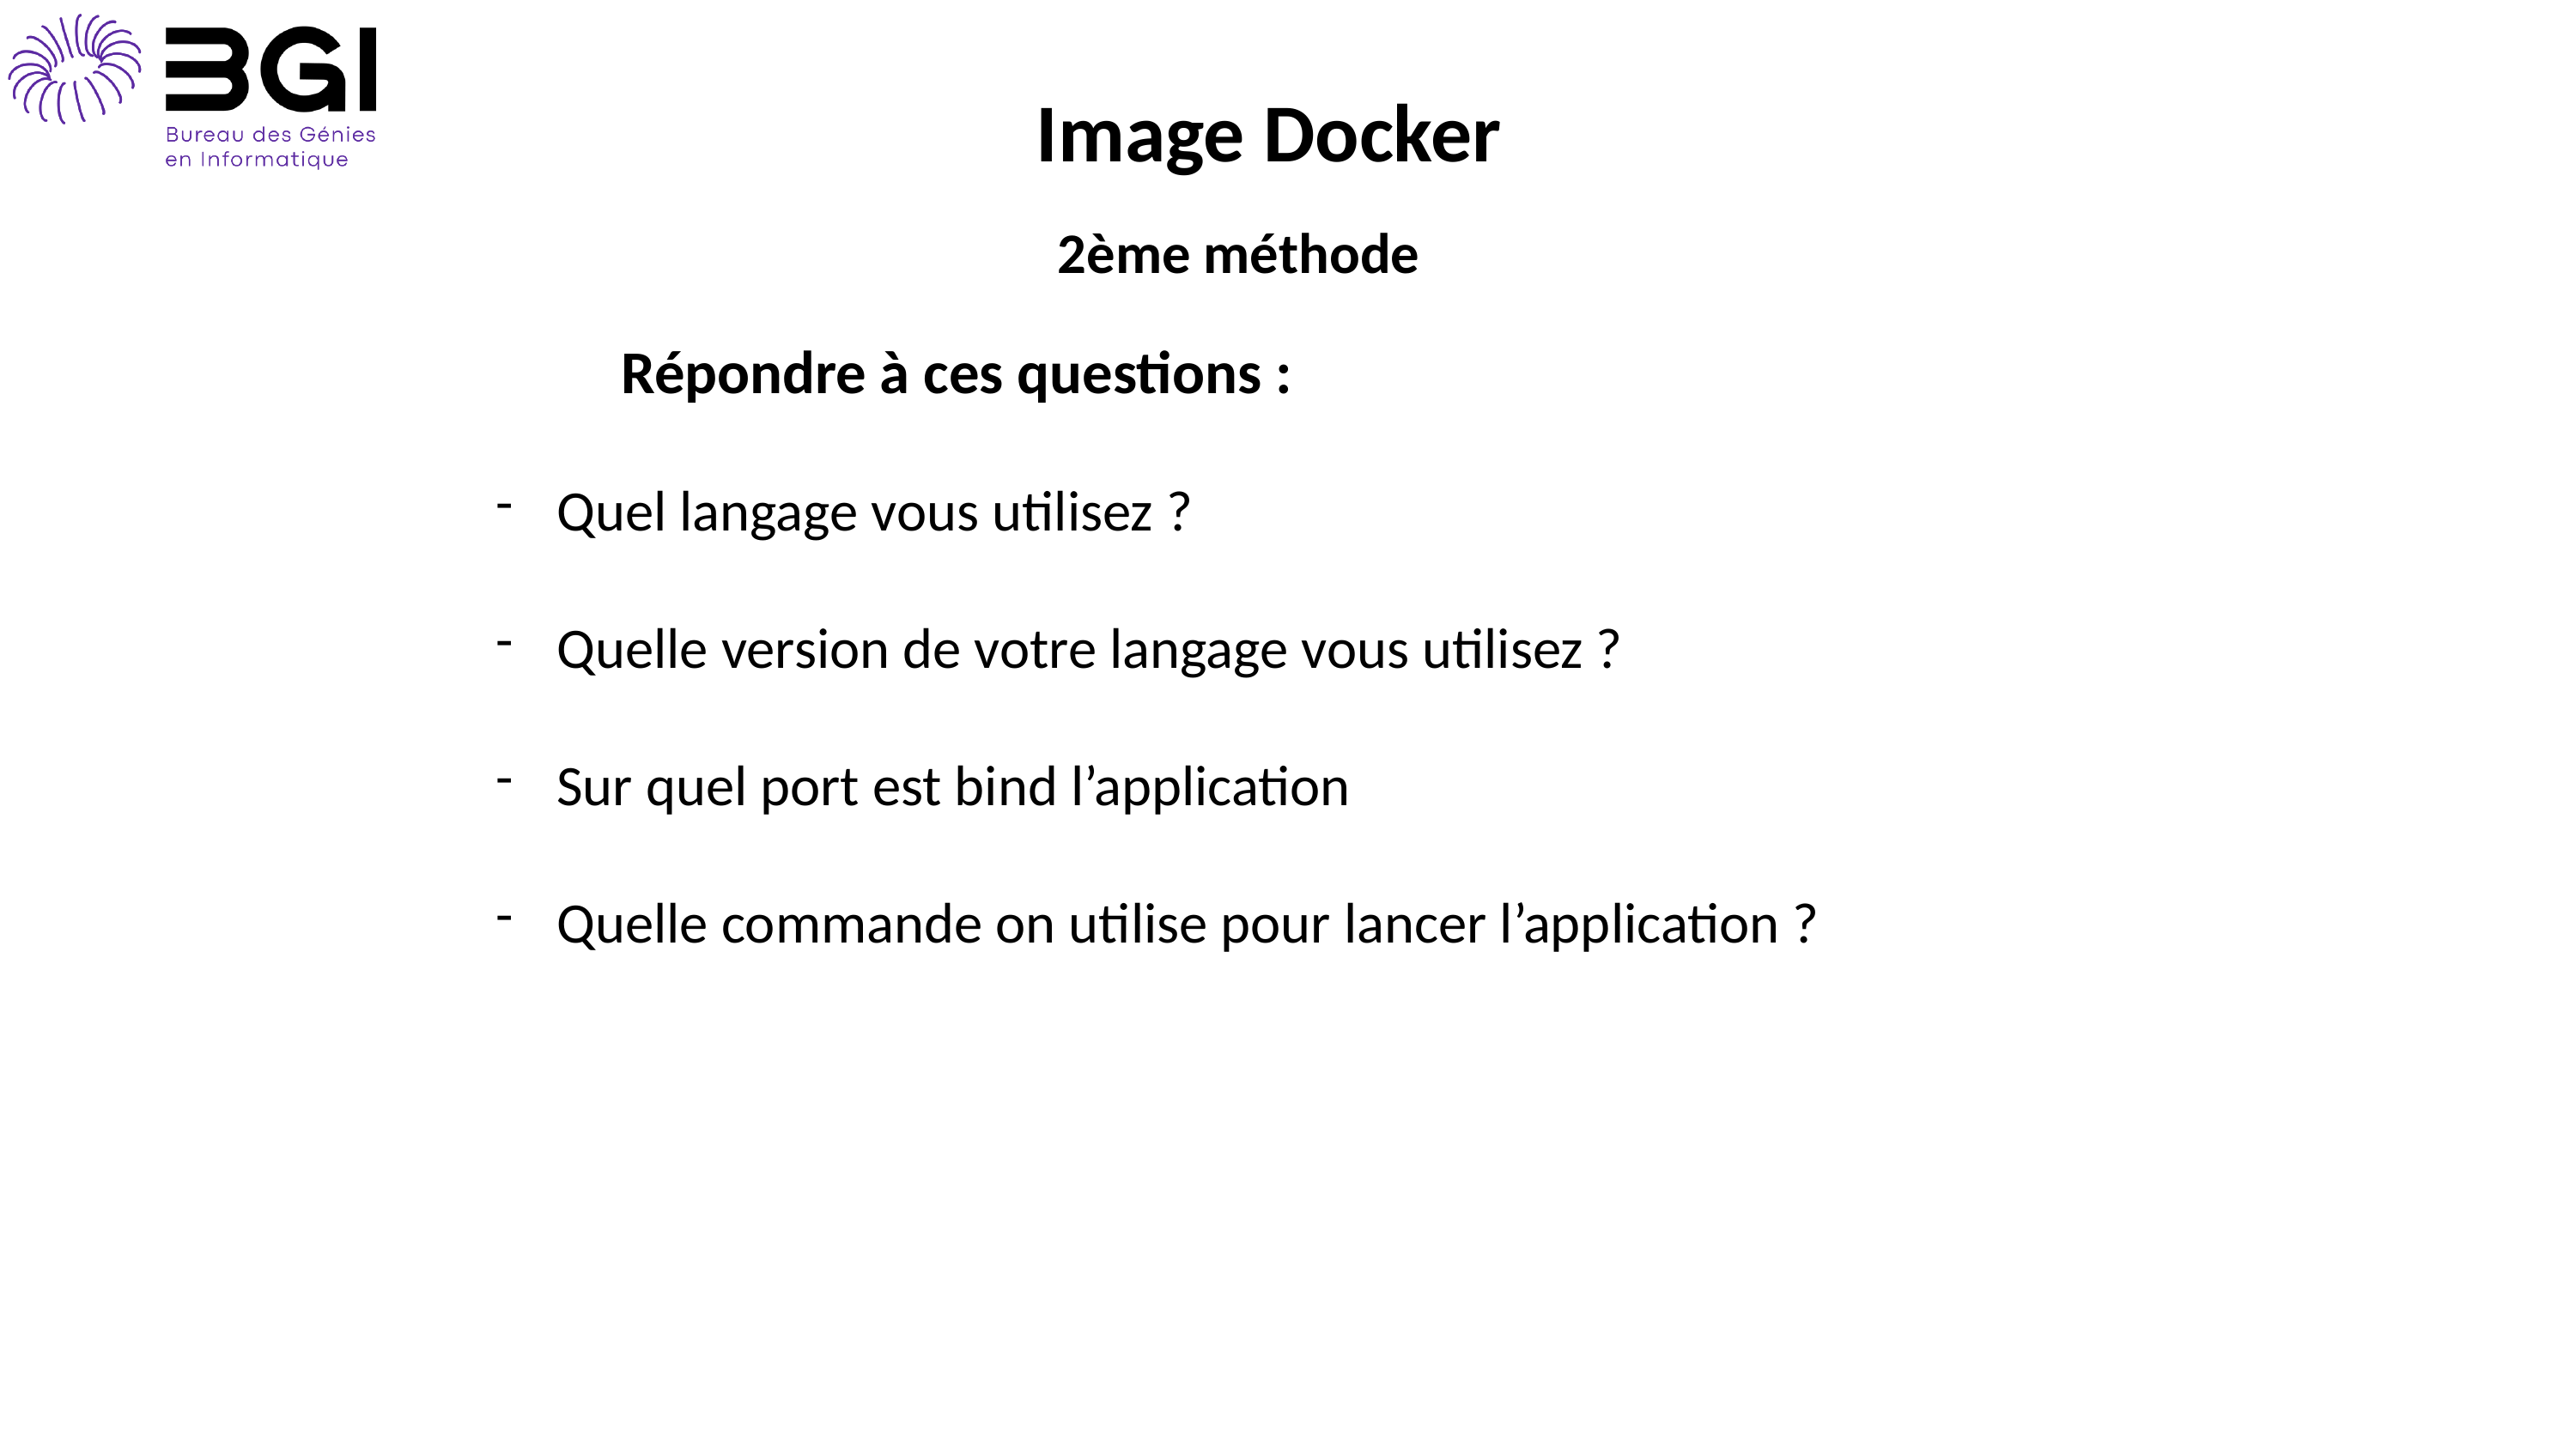

Image Docker
2ème méthode
	Répondre à ces questions :

Quel langage vous utilisez ?

Quelle version de votre langage vous utilisez ?
Sur quel port est bind l’application
Quelle commande on utilise pour lancer l’application ?